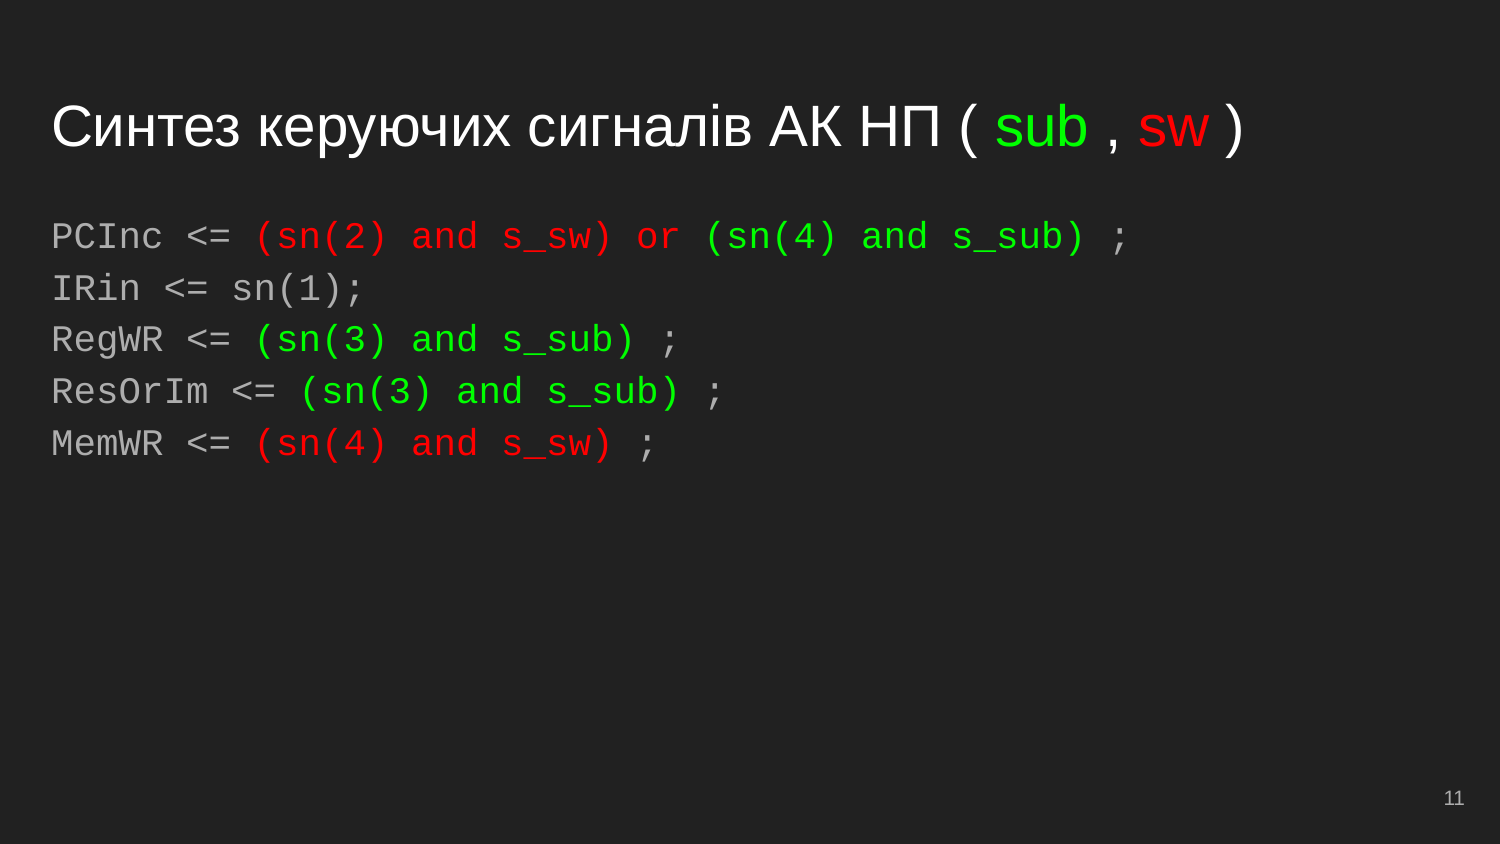

# Синтез керуючих сигналів АК НП ( sub , sw )

PCInc <= (sn(2) and s_sw) or (sn(4) and s_sub) ;
IRin <= sn(1);
RegWR <= (sn(3) and s_sub) ;
ResOrIm <= (sn(3) and s_sub) ;
MemWR <= (sn(4) and s_sw) ;

11